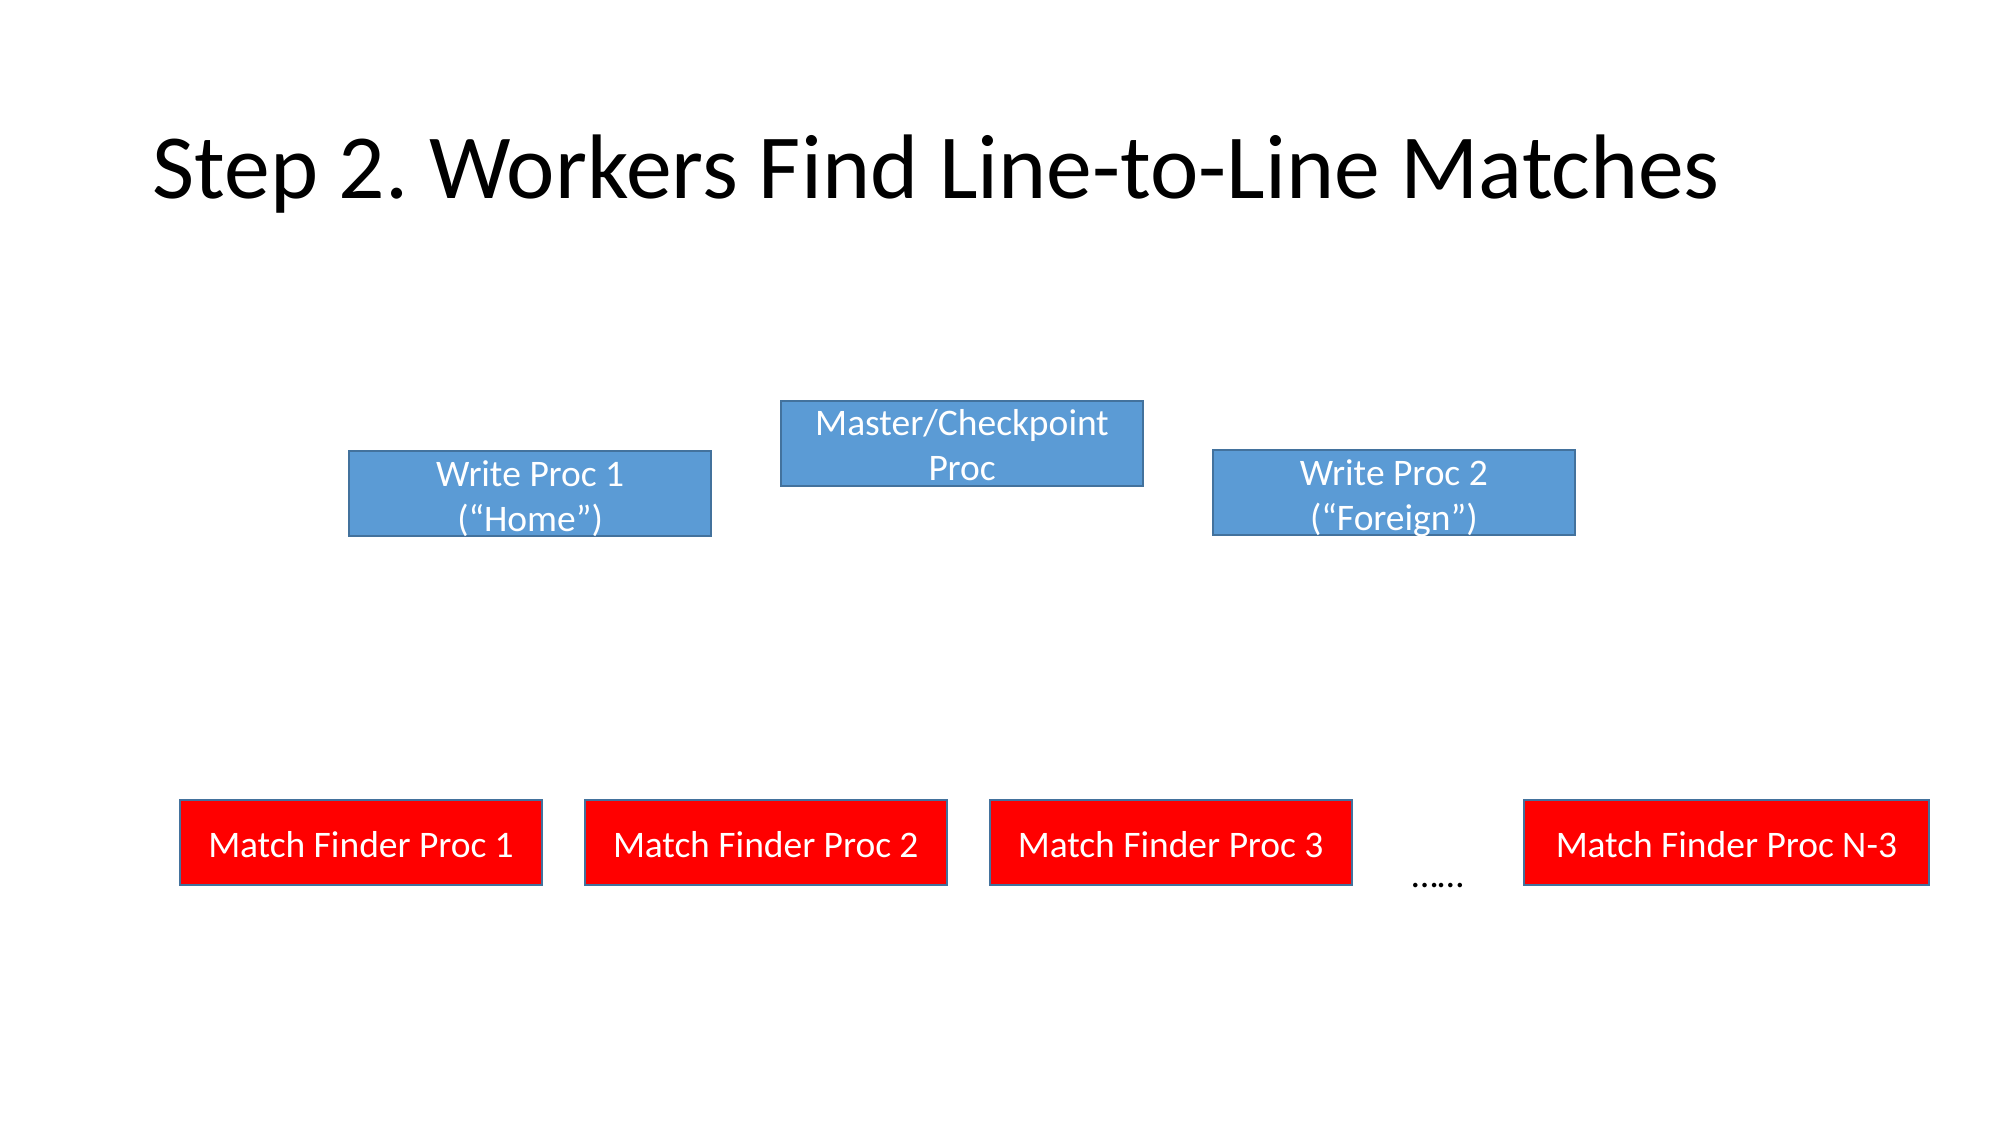

# Step 2. Workers Find Line-to-Line Matches
Master/Checkpoint Proc
Write Proc 2
(“Foreign”)
Write Proc 1
(“Home”)
Match Finder Proc 1
Match Finder Proc 2
Match Finder Proc 3
Match Finder Proc N-3
……